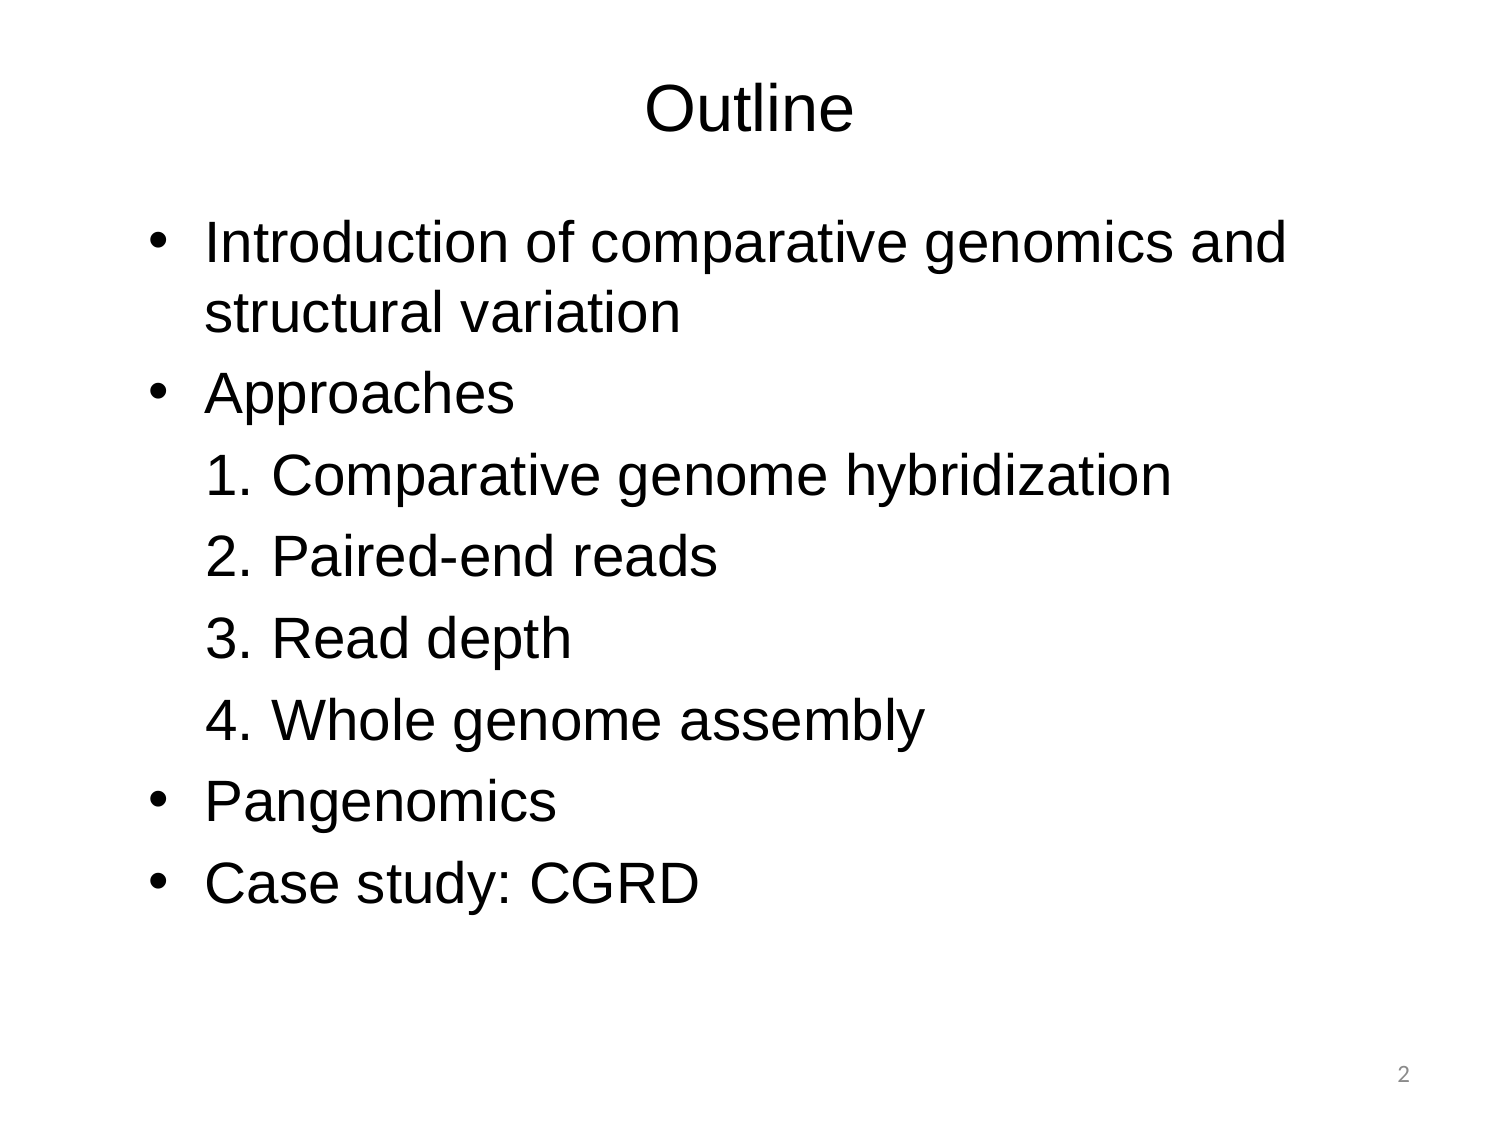

# Outline
Introduction of comparative genomics and structural variation
Approaches
Comparative genome hybridization
Paired-end reads
Read depth
Whole genome assembly
Pangenomics
Case study: CGRD
2